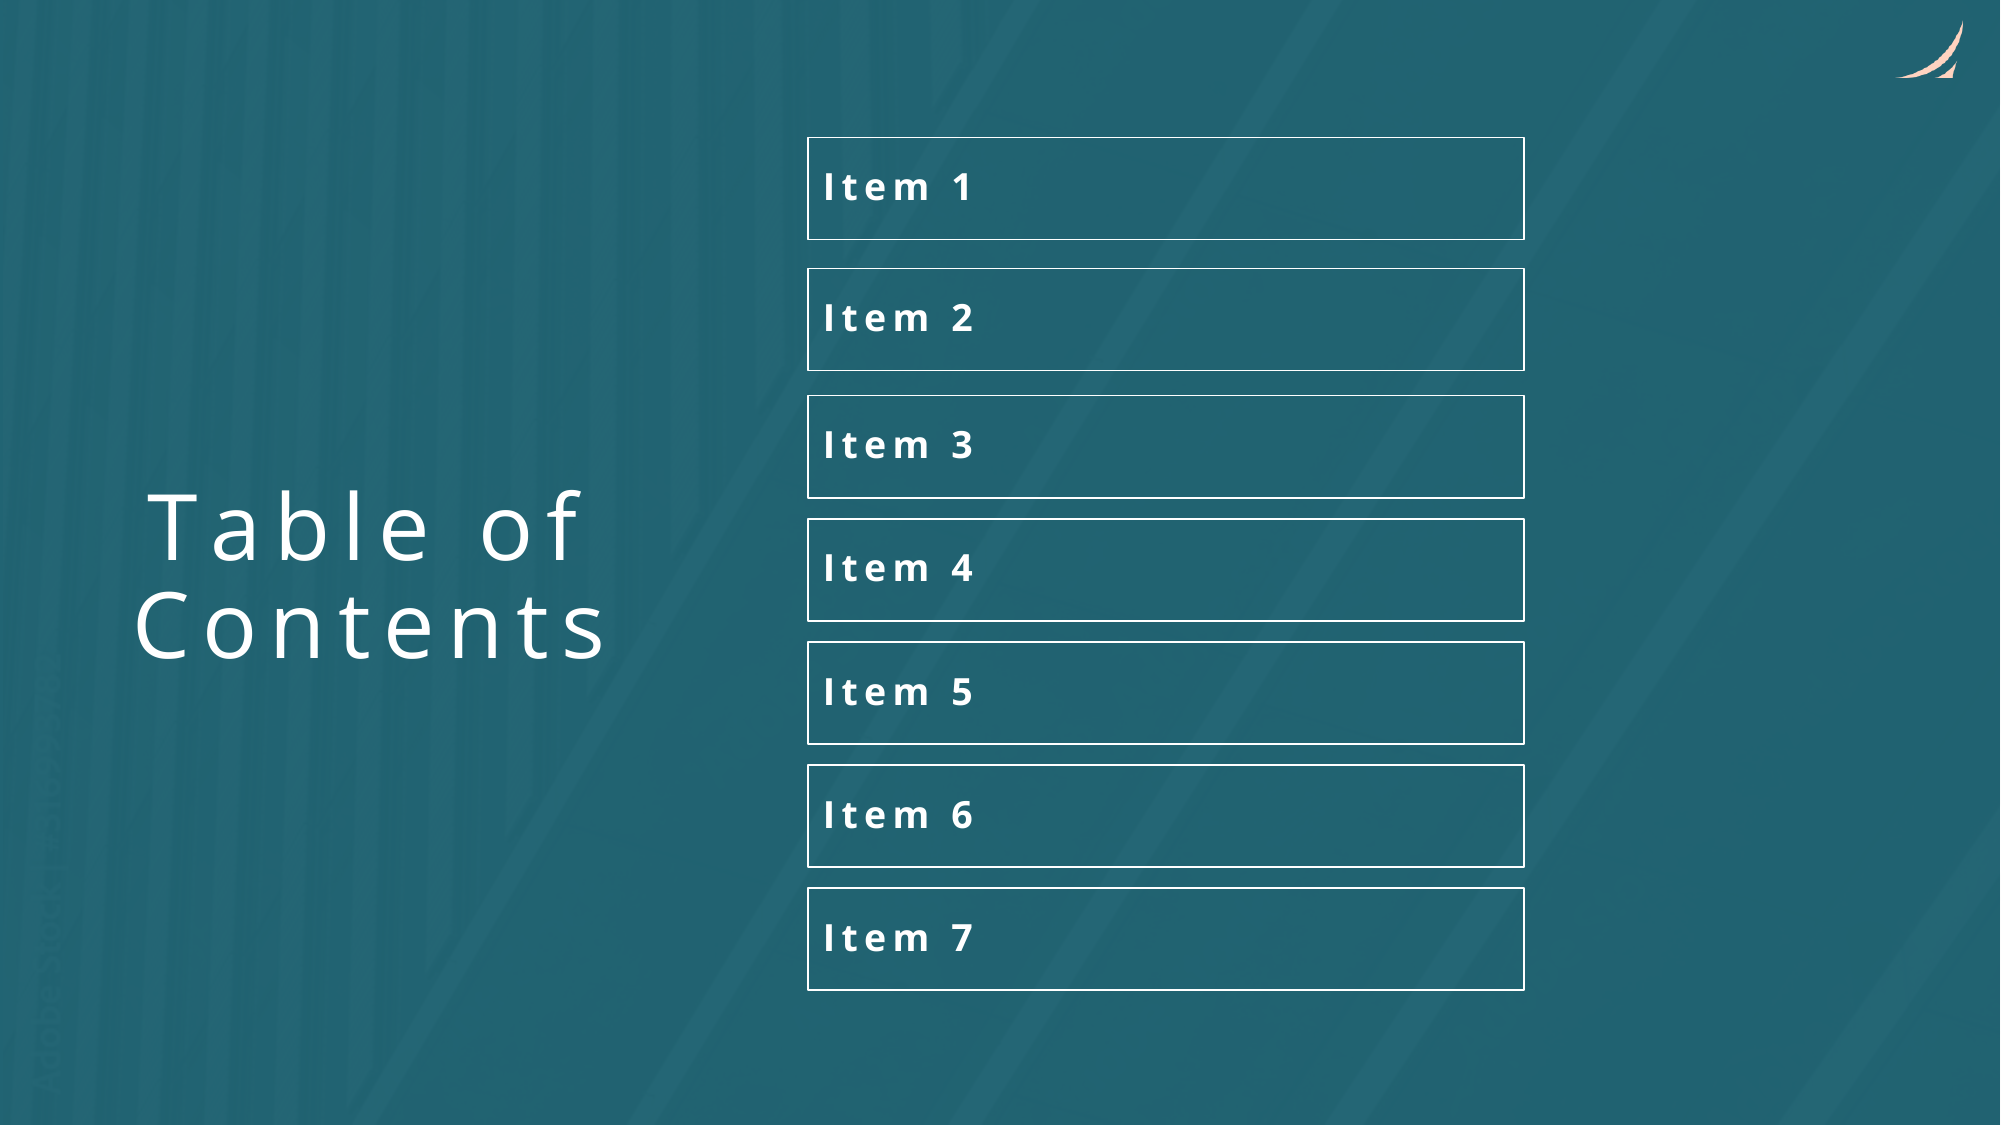

Item 1
Item 2
Item 3
Table of Contents
Item 4
Item 5
Item 6
Item 7